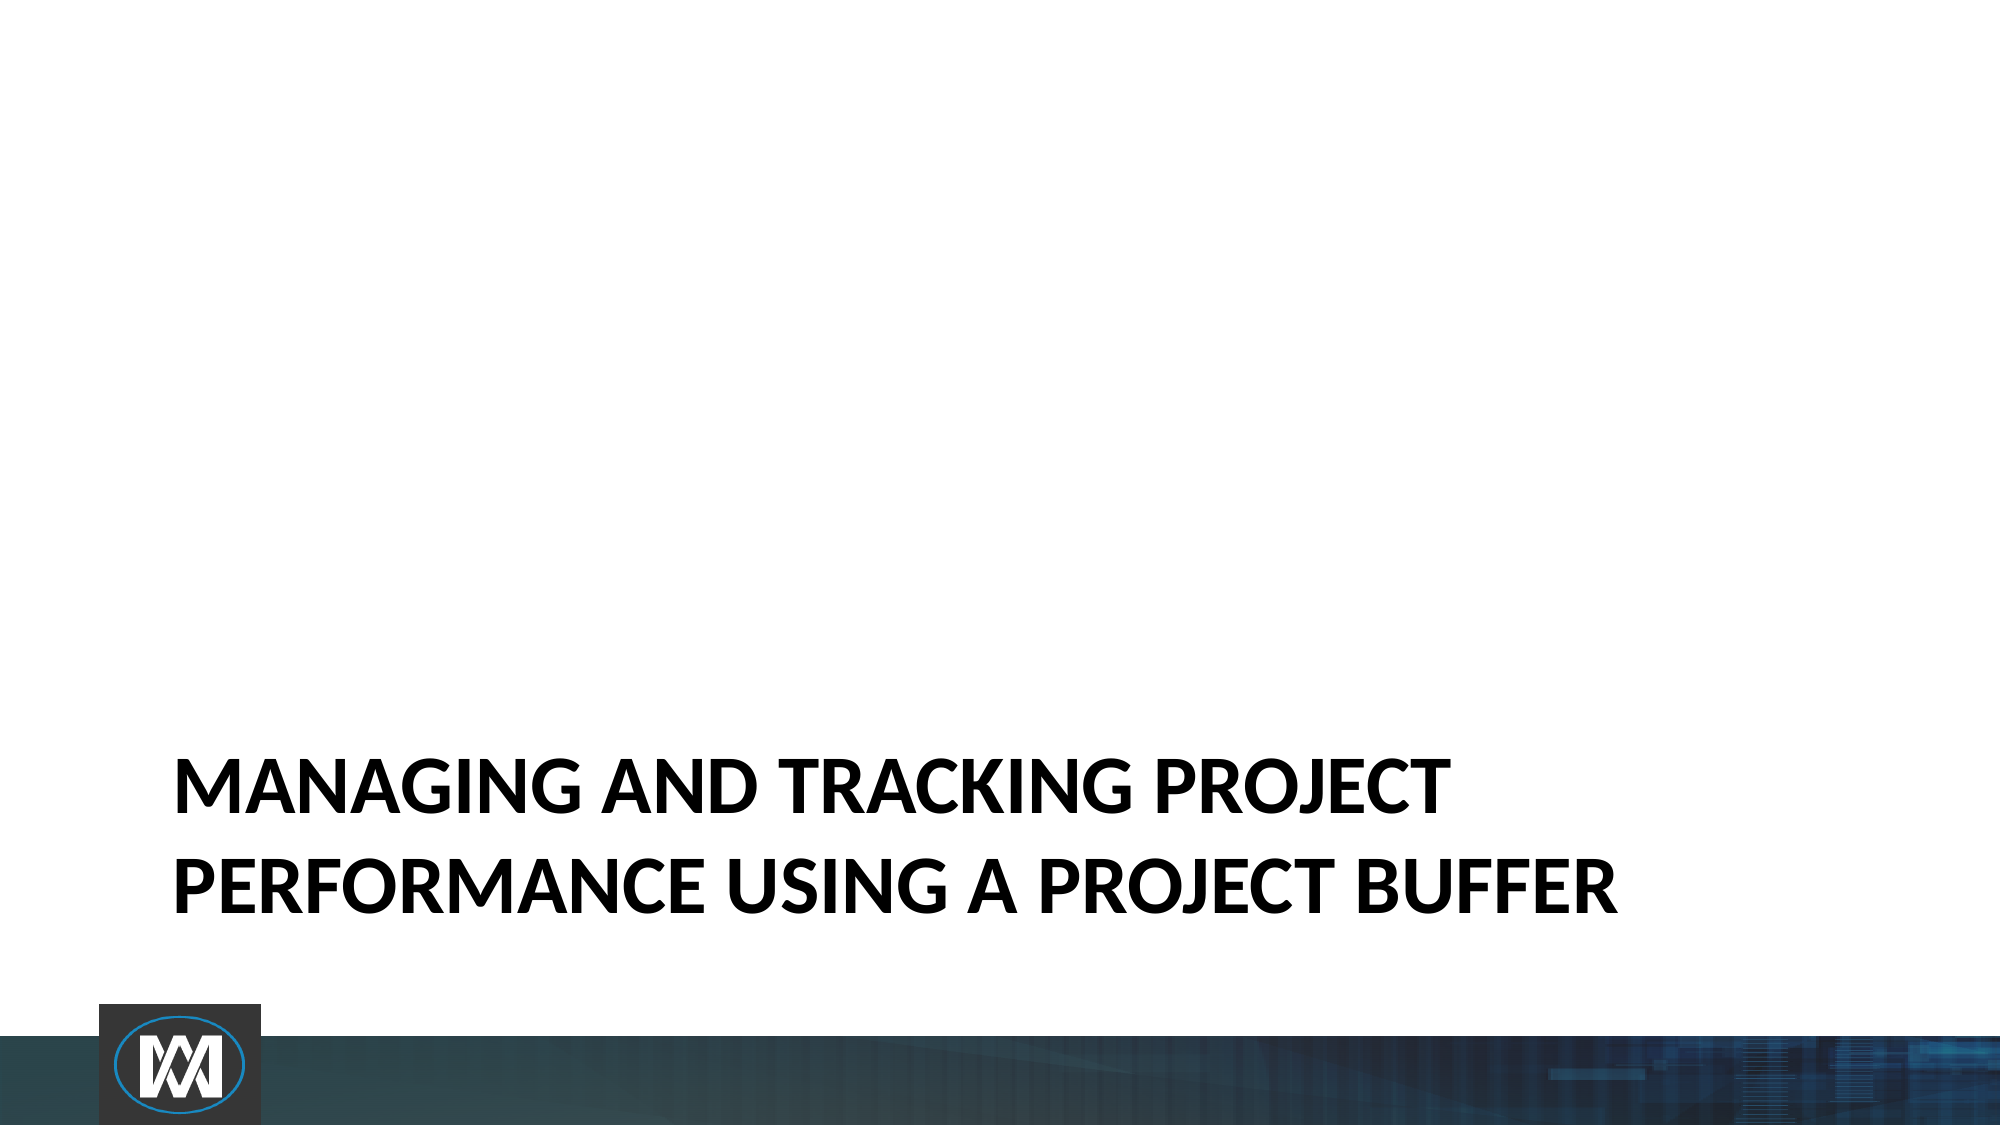

# Managing and tracking project performance using a Project Buffer